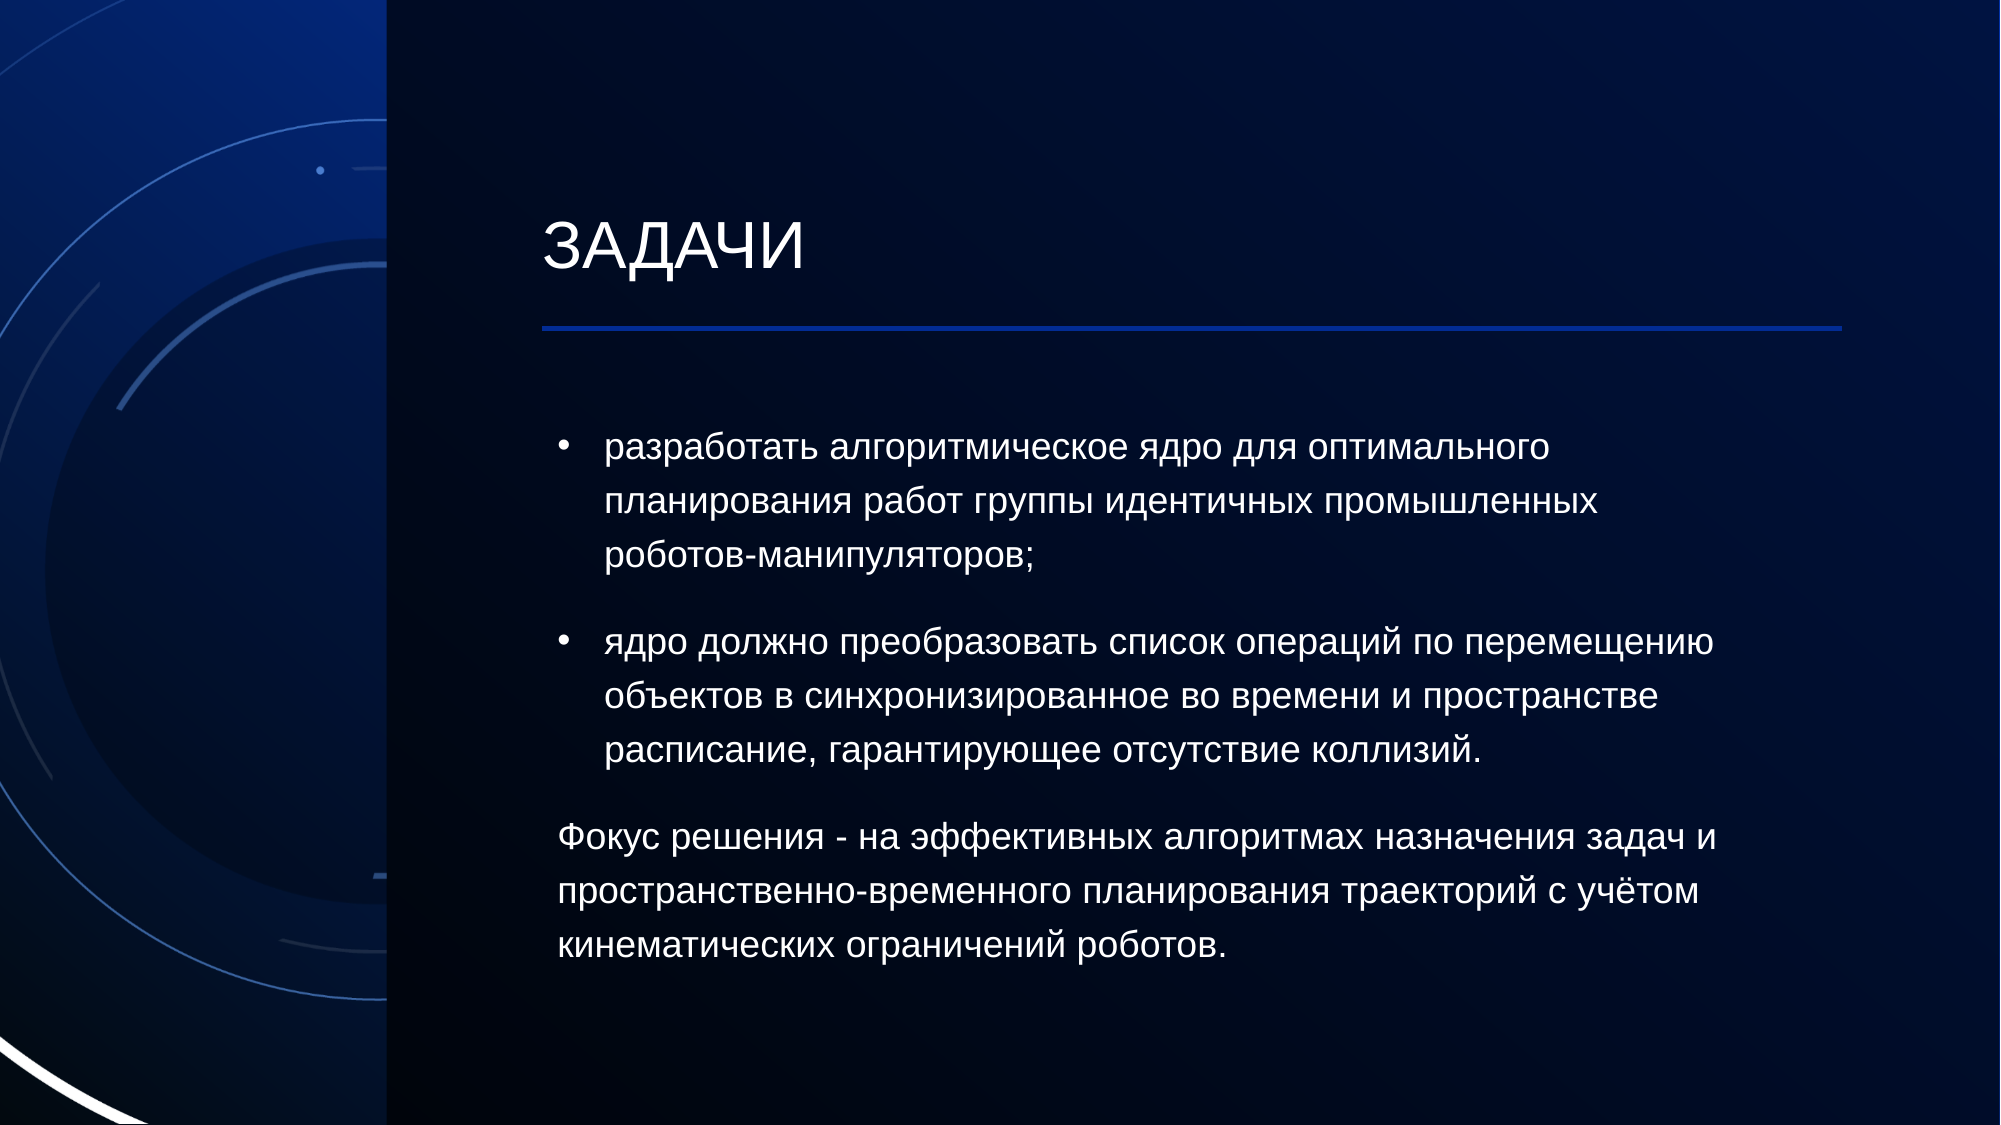

# ЗАДАЧИ
разработать алгоритмическое ядро для оптимального планирования работ группы идентичных промышленных роботов-манипуляторов;
ядро должно преобразовать список операций по перемещению объектов в синхронизированное во времени и пространстве расписание, гарантирующее отсутствие коллизий.
Фокус решения - на эффективных алгоритмах назначения задач и пространственно-временного планирования траекторий с учётом кинематических ограничений роботов.